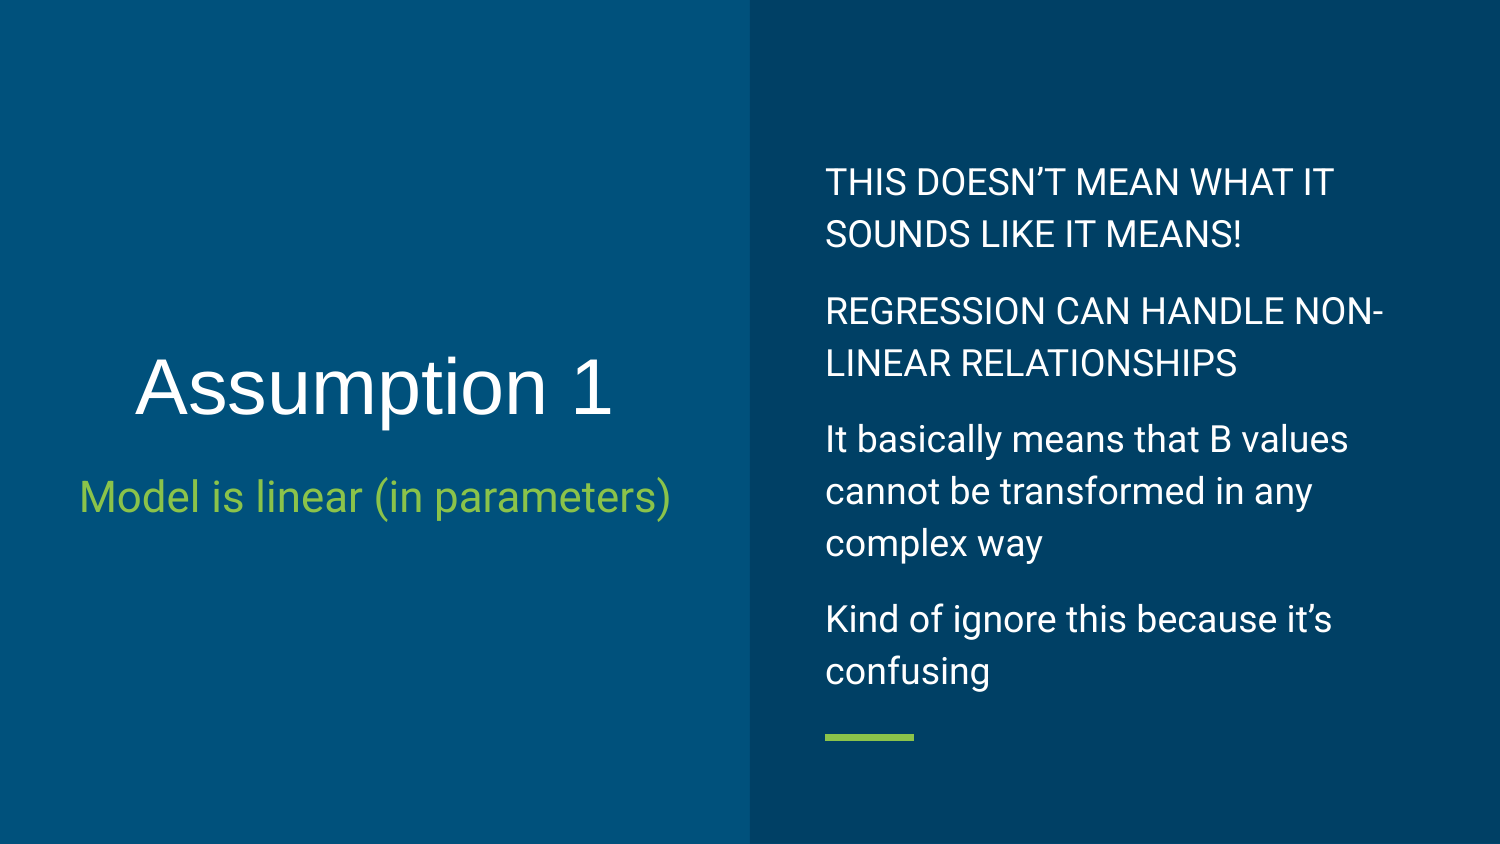

THIS DOESN’T MEAN WHAT IT SOUNDS LIKE IT MEANS!
REGRESSION CAN HANDLE NON-LINEAR RELATIONSHIPS
It basically means that B values cannot be transformed in any complex way
Kind of ignore this because it’s confusing
# Assumption 1
Model is linear (in parameters)